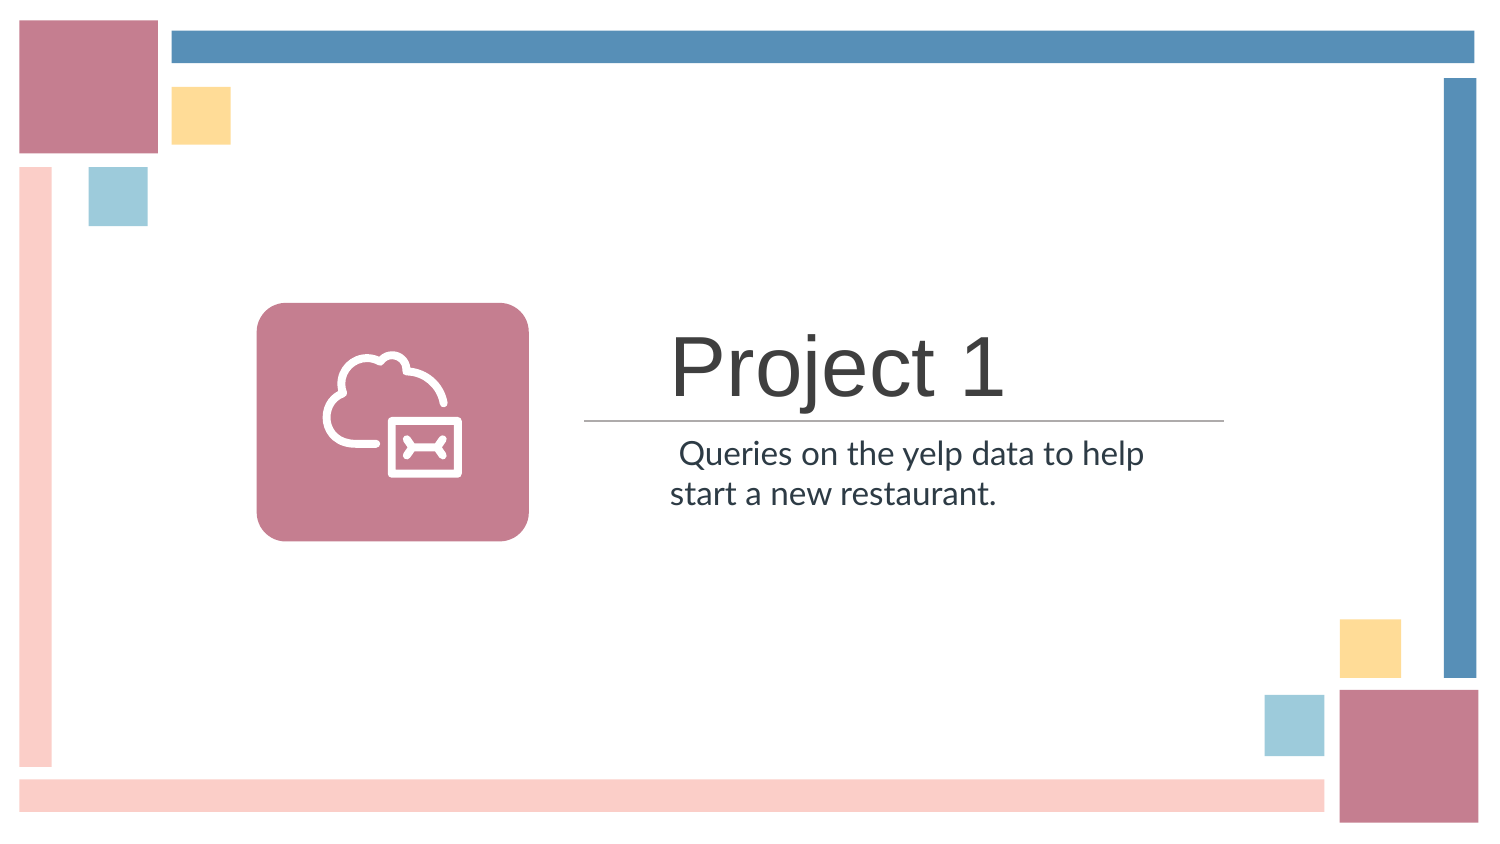

Project 1

 Queries on the yelp data to help start a new restaurant.